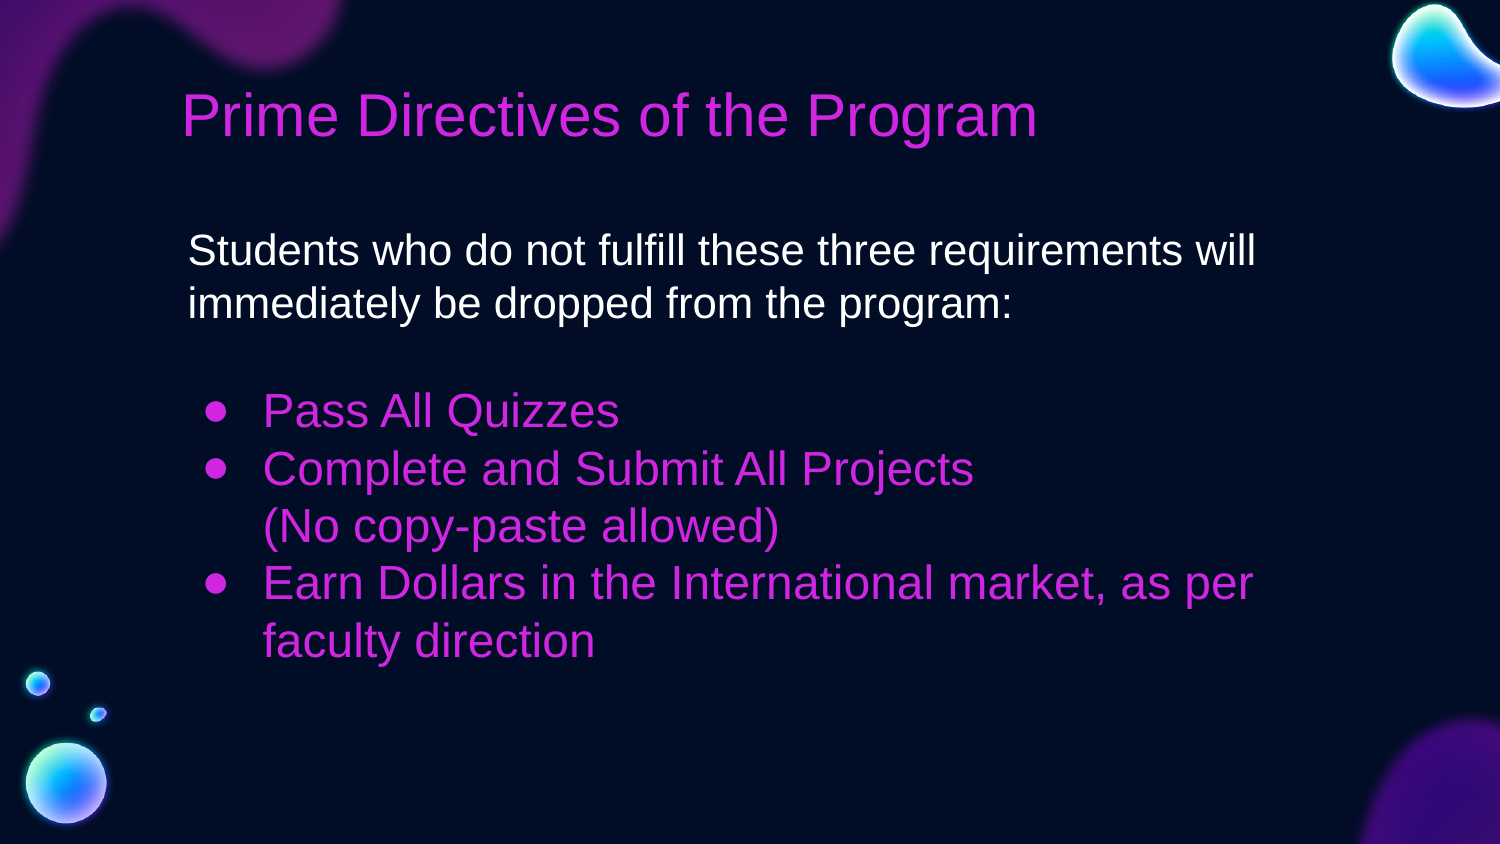

# Prime Directives of the Program
Students who do not fulfill these three requirements will immediately be dropped from the program:

Pass All Quizzes
Complete and Submit All Projects
(No copy-paste allowed)
Earn Dollars in the International market, as per faculty direction